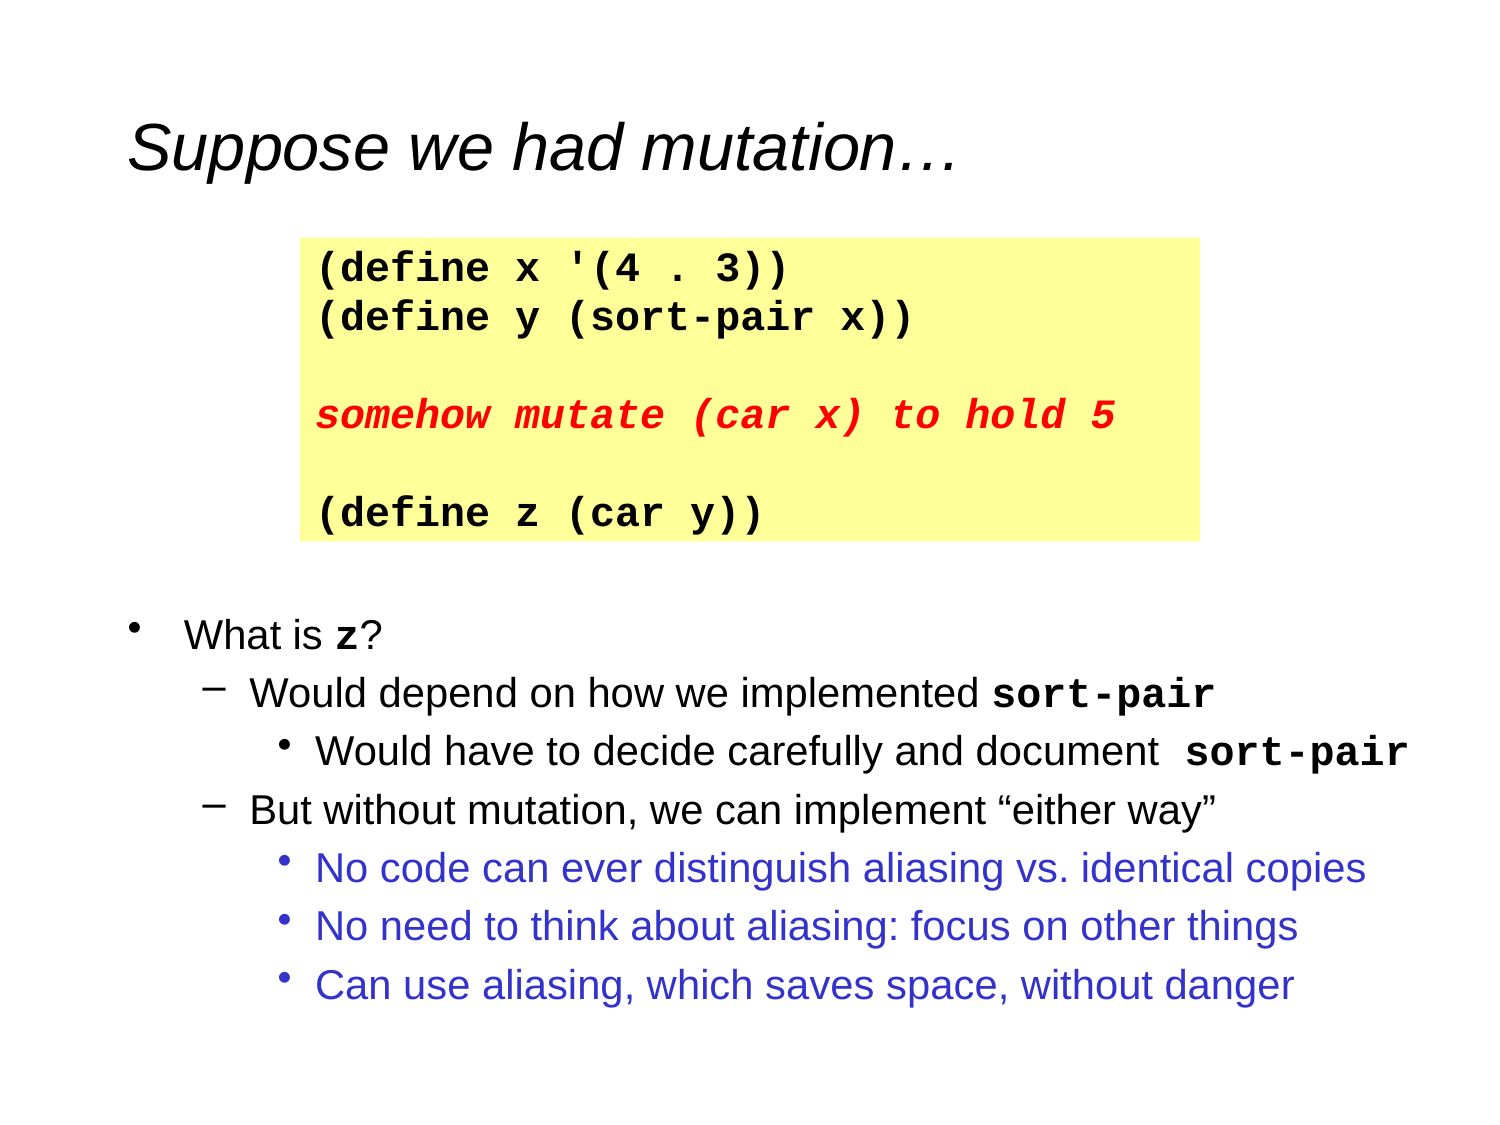

# Suppose we had mutation…
(define x '(4 . 3))
(define y (sort-pair x))

somehow mutate (car x) to hold 5

(define z (car y))

What is z?
Would depend on how we implemented sort-pair
Would have to decide carefully and document sort-pair
But without mutation, we can implement “either way”
No code can ever distinguish aliasing vs. identical copies
No need to think about aliasing: focus on other things
Can use aliasing, which saves space, without danger